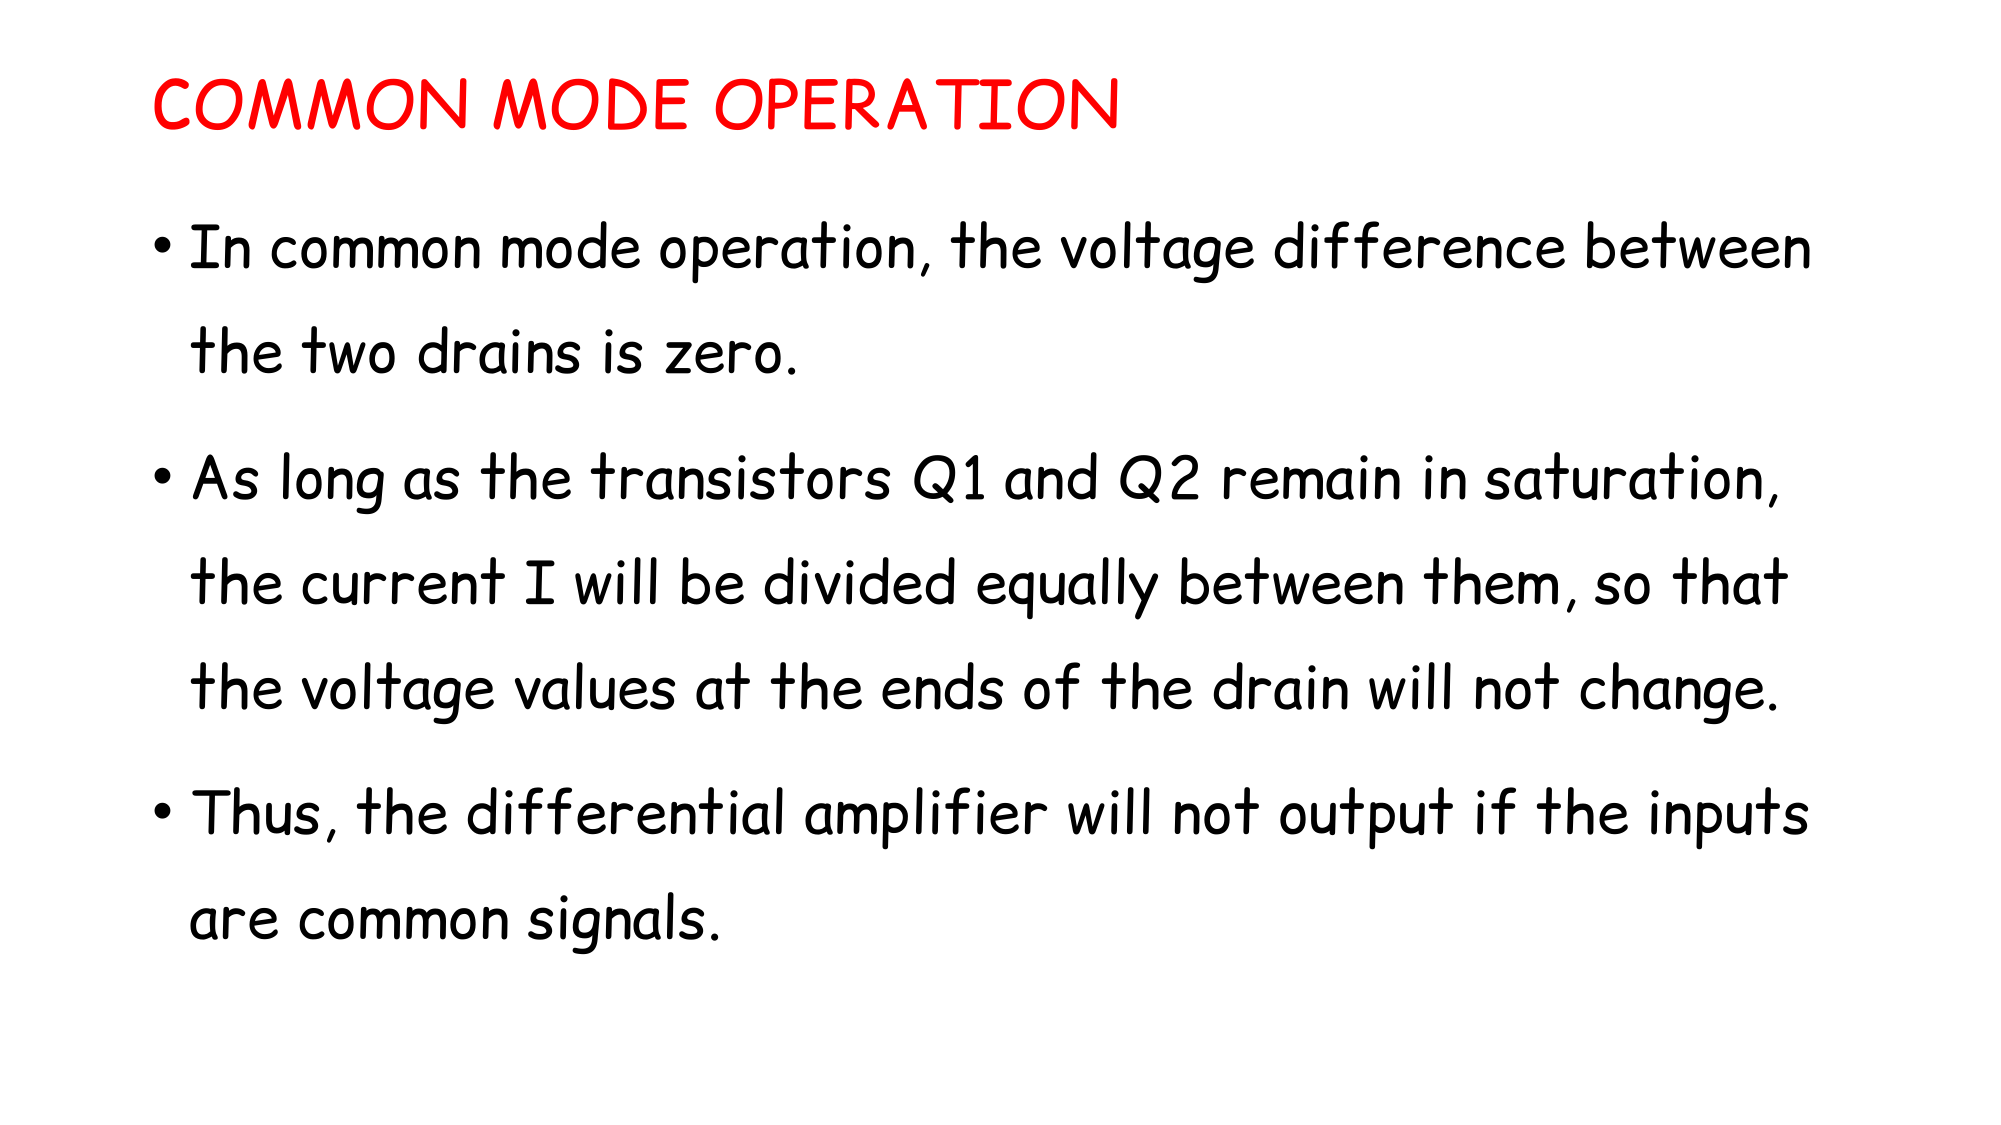

# COMMON MODE OPERATION
In common mode operation, the voltage difference between the two drains is zero.
As long as the transistors Q1 and Q2 remain in saturation, the current I will be divided equally between them, so that the voltage values at the ends of the drain will not change.
Thus, the differential amplifier will not output if the inputs are common signals.